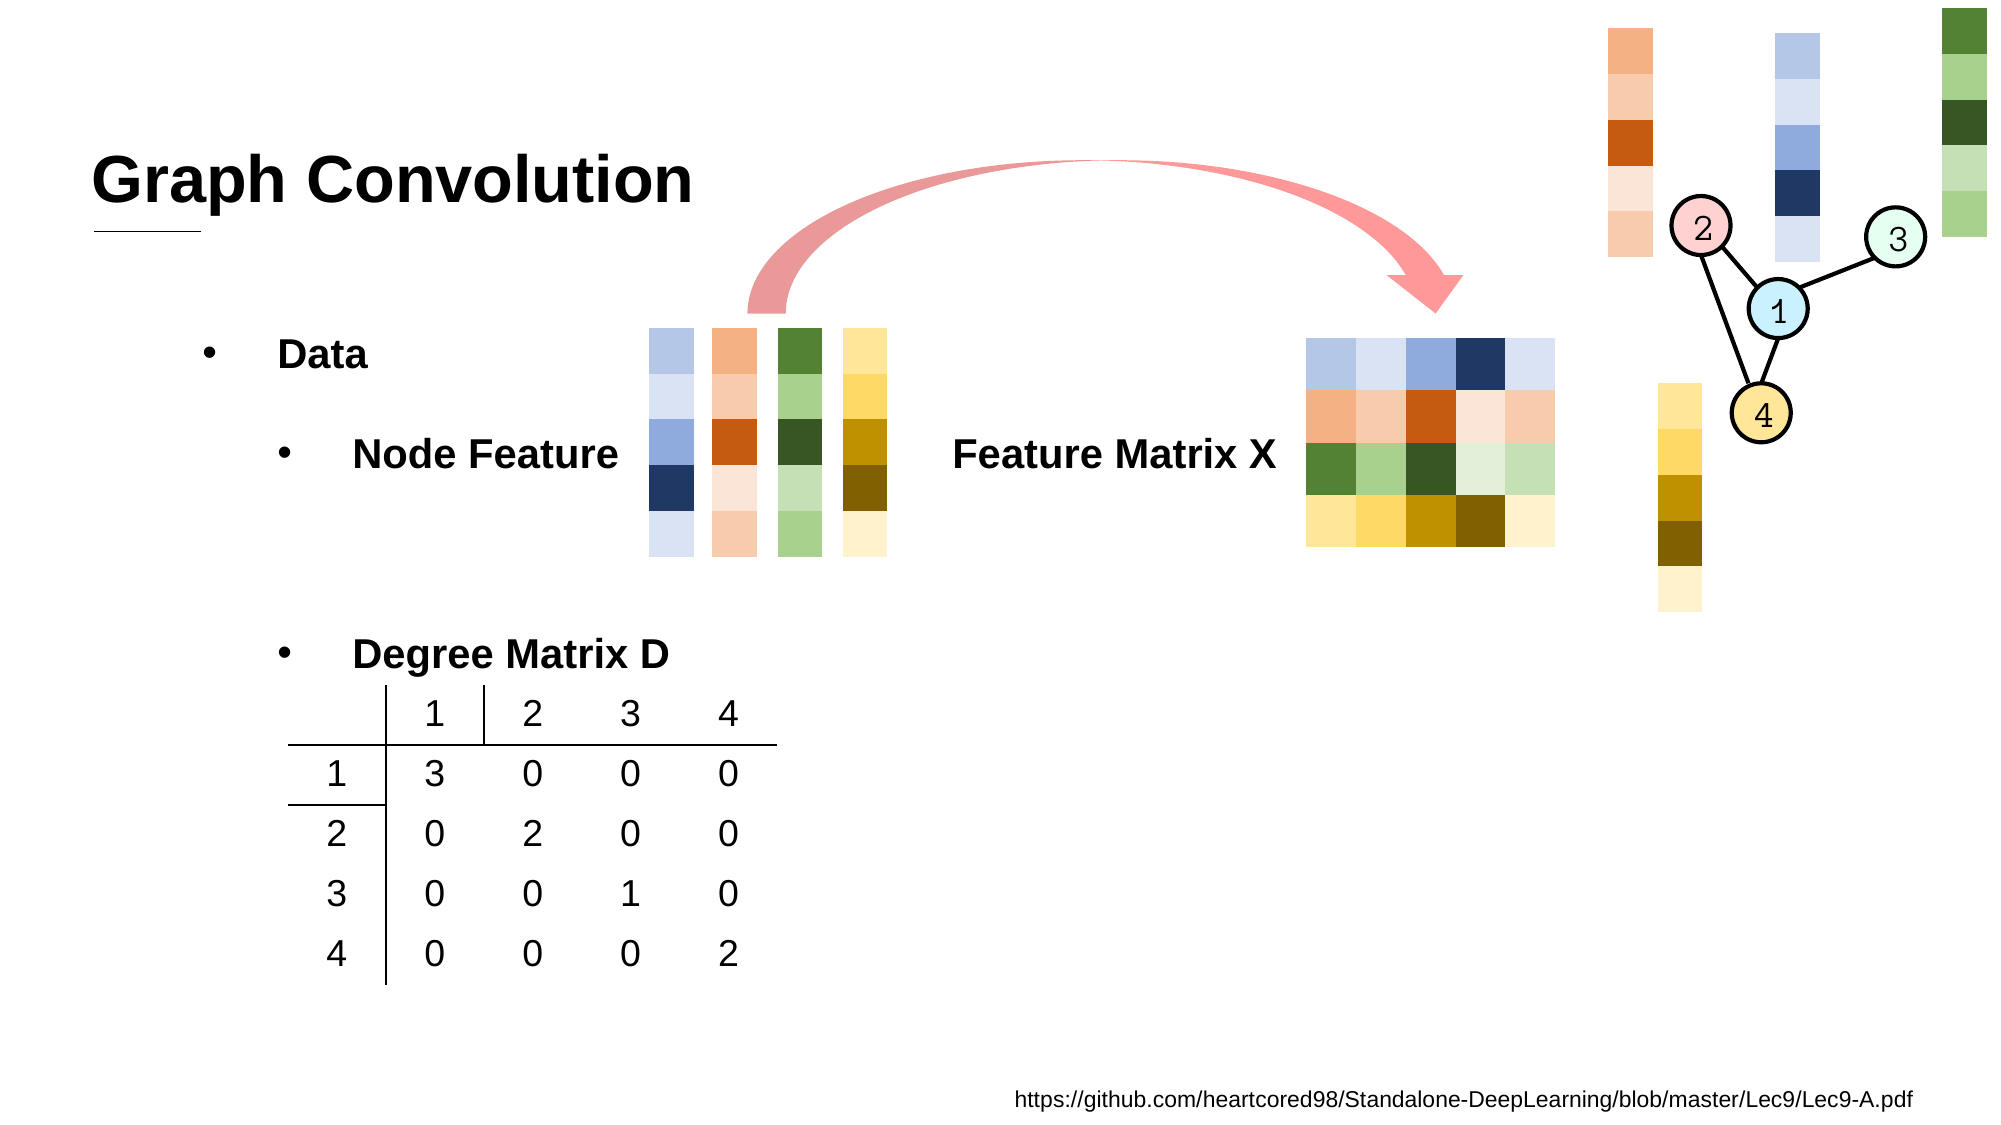

|  |
| --- |
|  |
|  |
|  |
|  |
|  |
| --- |
|  |
|  |
|  |
|  |
|  |
| --- |
|  |
|  |
|  |
|  |

Graph Convolution

2
3
Data
Node Feature			Feature Matrix X

Degree Matrix D

1
|  |
| --- |
|  |
|  |
|  |
|  |
|  |
| --- |
|  |
|  |
|  |
|  |
|  |
| --- |
|  |
|  |
|  |
|  |
|  |
| --- |
|  |
|  |
|  |
|  |
|  |  |  |  |  |
| --- | --- | --- | --- | --- |
|  |  |  |  |  |
|  |  |  |  |  |
|  |  |  |  |  |
|  |
| --- |
|  |
|  |
|  |
|  |
4
|  | 1 | 2 | 3 | 4 |
| --- | --- | --- | --- | --- |
| 1 | 3 | 0 | 0 | 0 |
| 2 | 0 | 2 | 0 | 0 |
| 3 | 0 | 0 | 1 | 0 |
| 4 | 0 | 0 | 0 | 2 |
https://github.com/heartcored98/Standalone-DeepLearning/blob/master/Lec9/Lec9-A.pdf